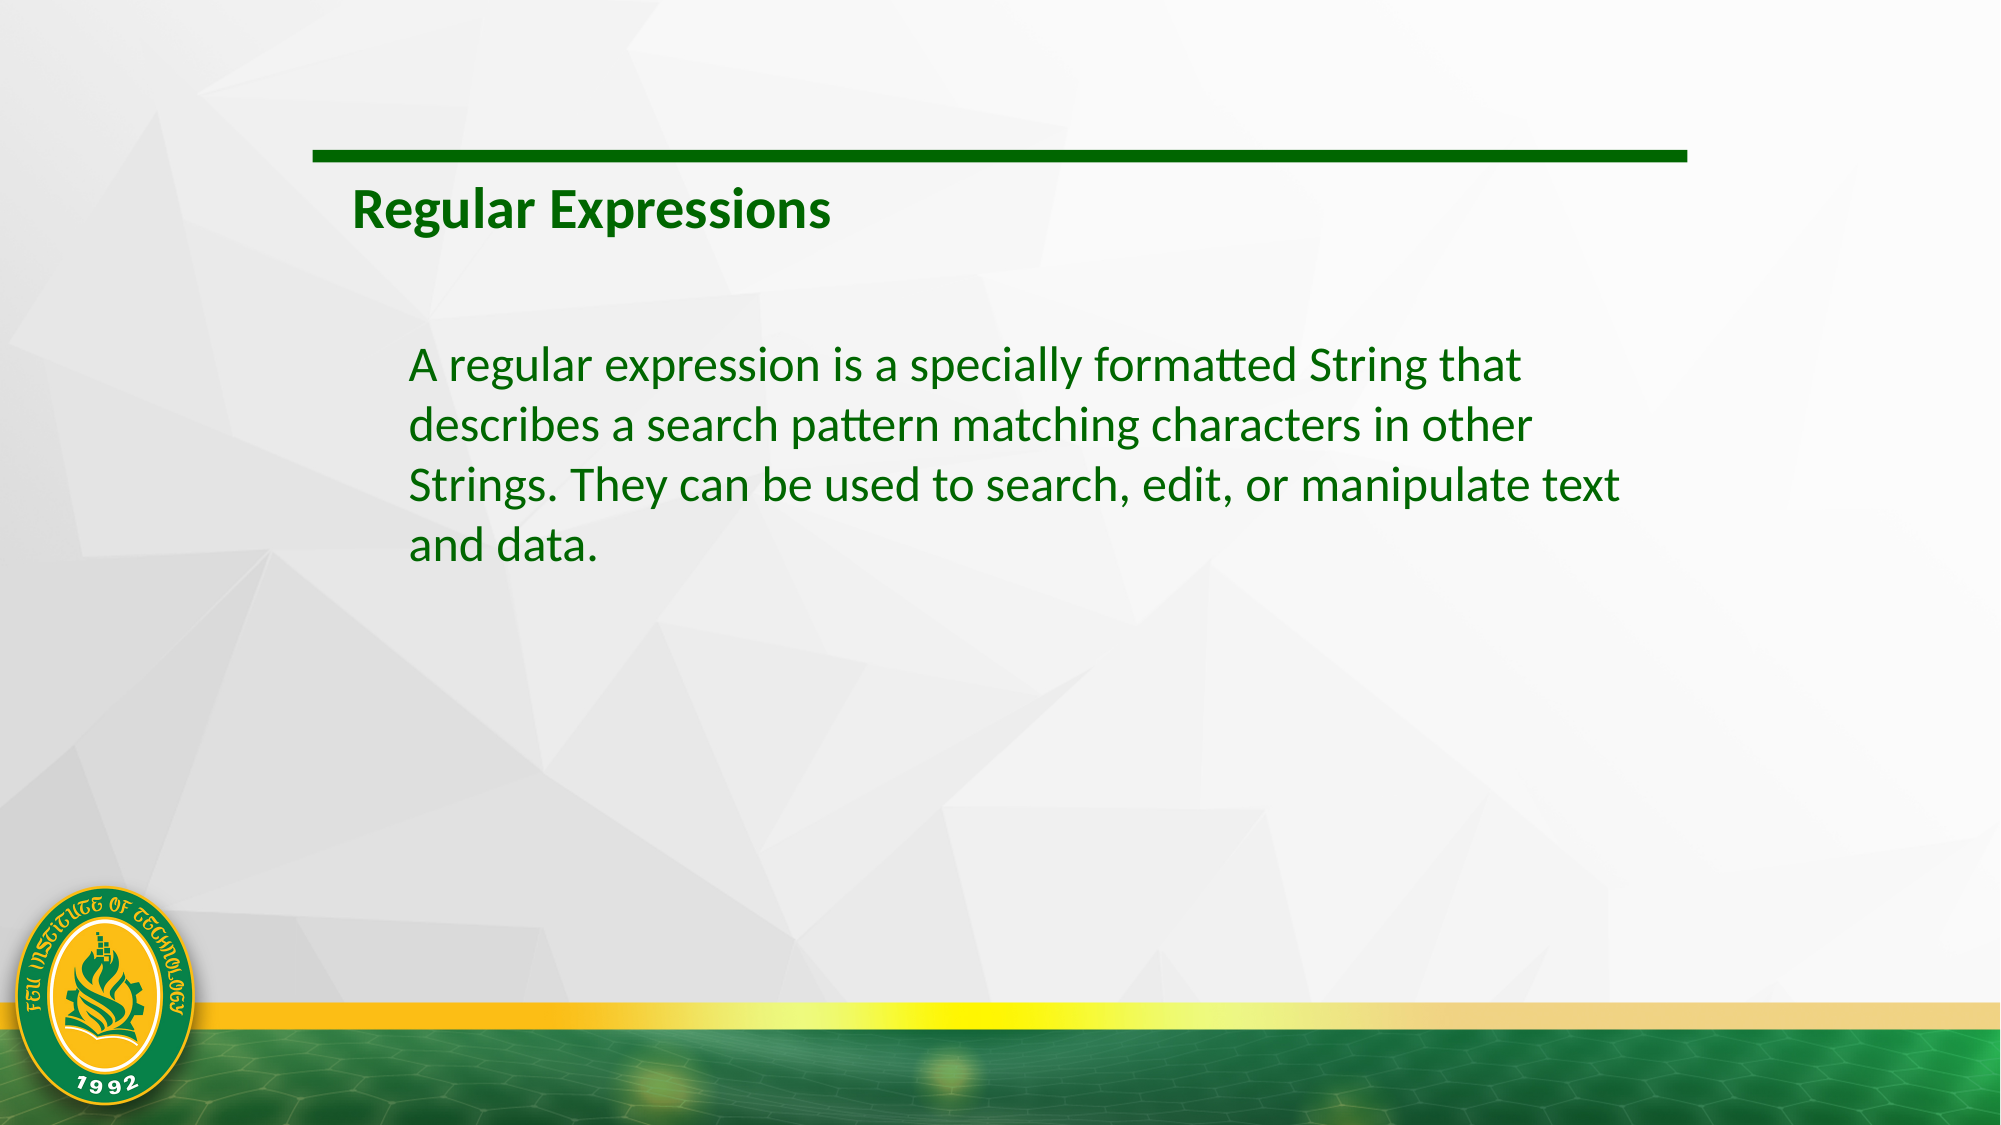

Regular Expressions

	A regular expression is a specially formatted String that describes a search pattern matching characters in other Strings. They can be used to search, edit, or manipulate text and data.